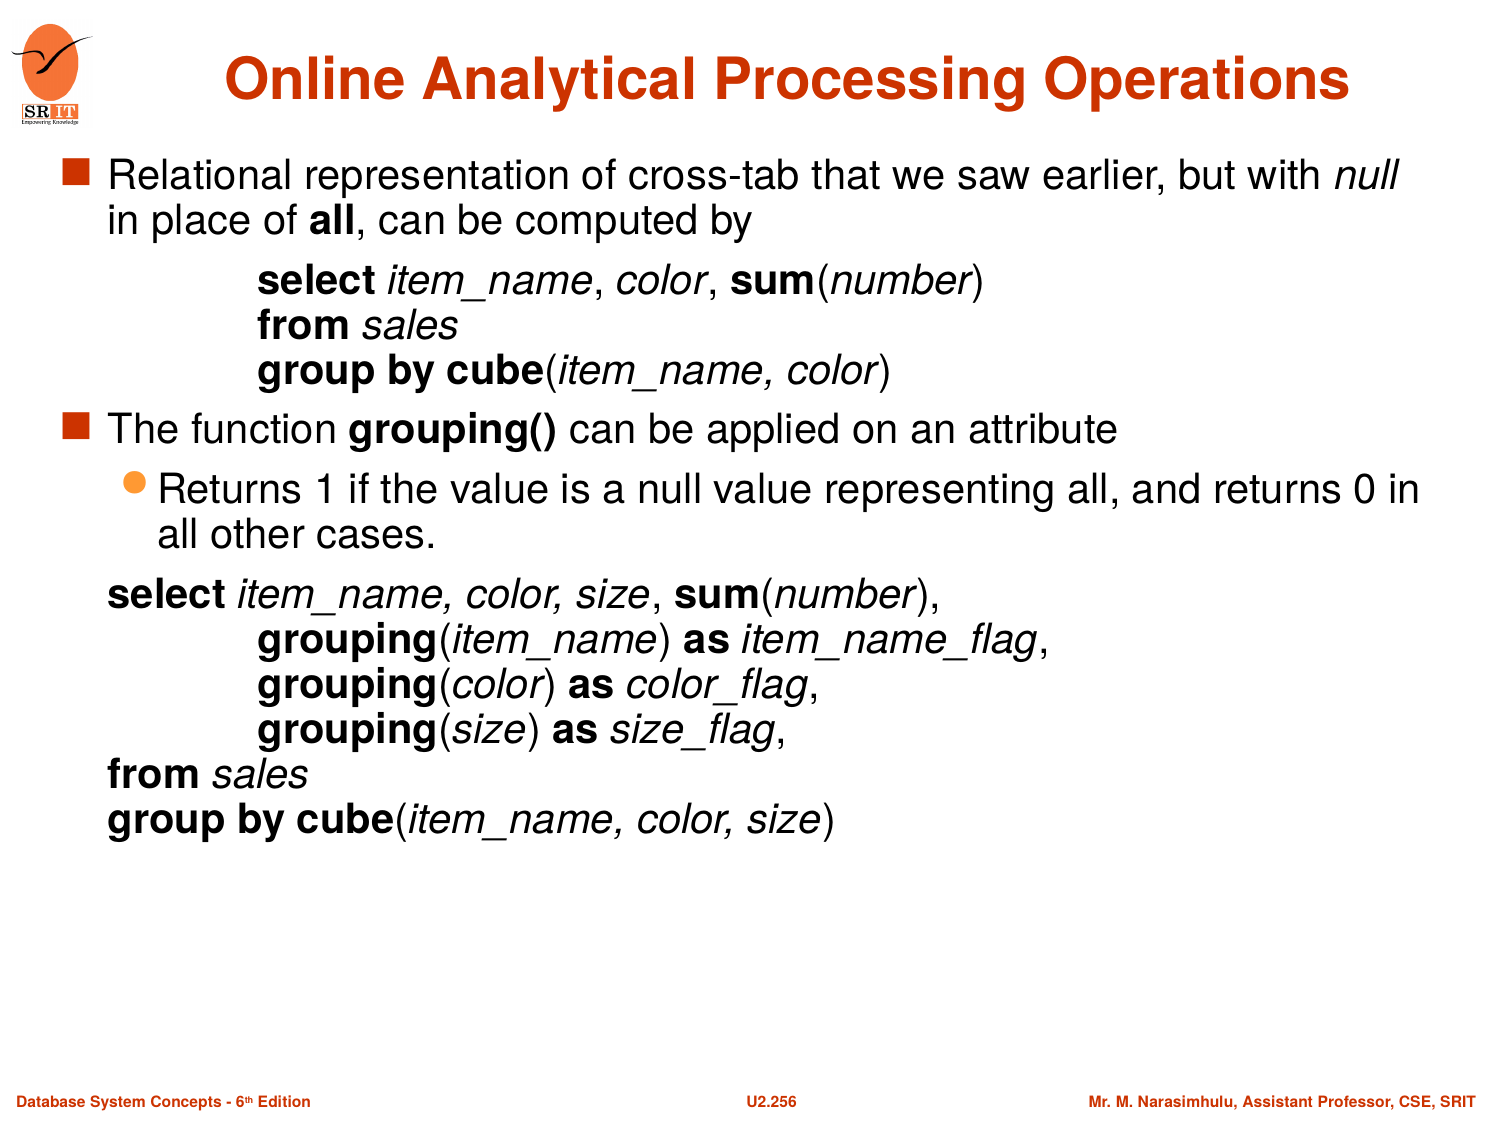

Online Analytical Processing Operations
Relational representation of cross-tab that we saw earlier, but with null in place of all, can be computed by
		select item_name, color, sum(number)
	from sales
	group by cube(item_name, color)
The function grouping() can be applied on an attribute
Returns 1 if the value is a null value representing all, and returns 0 in all other cases.
	select item_name, color, size, sum(number),
	grouping(item_name) as item_name_flag,
	grouping(color) as color_flag,
	grouping(size) as size_flag,
from sales
group by cube(item_name, color, size)